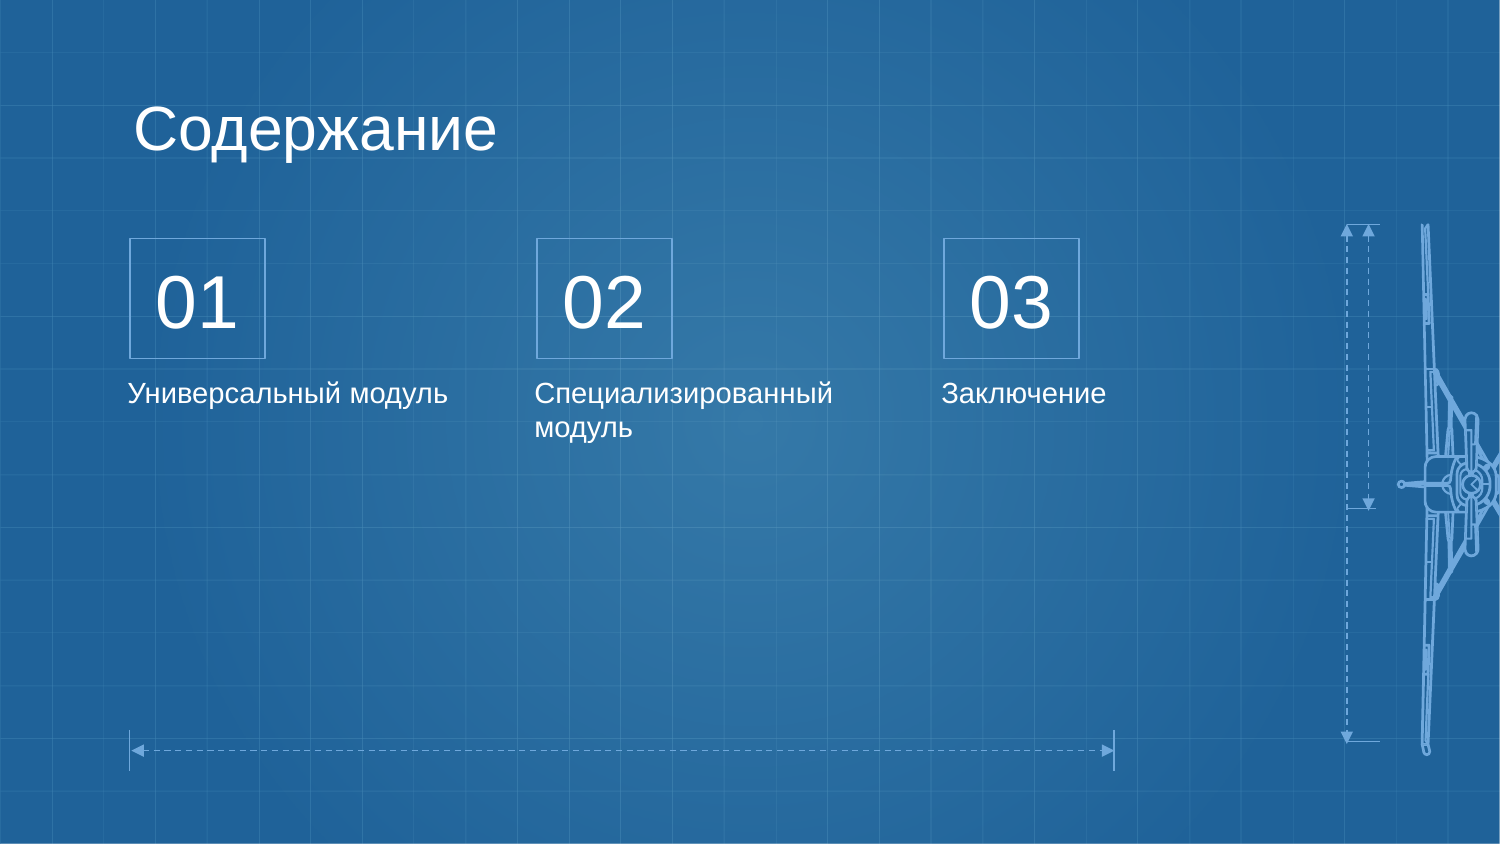

# Содержание
01
02
03
Универсальный модуль
Специализированный модуль
Заключение